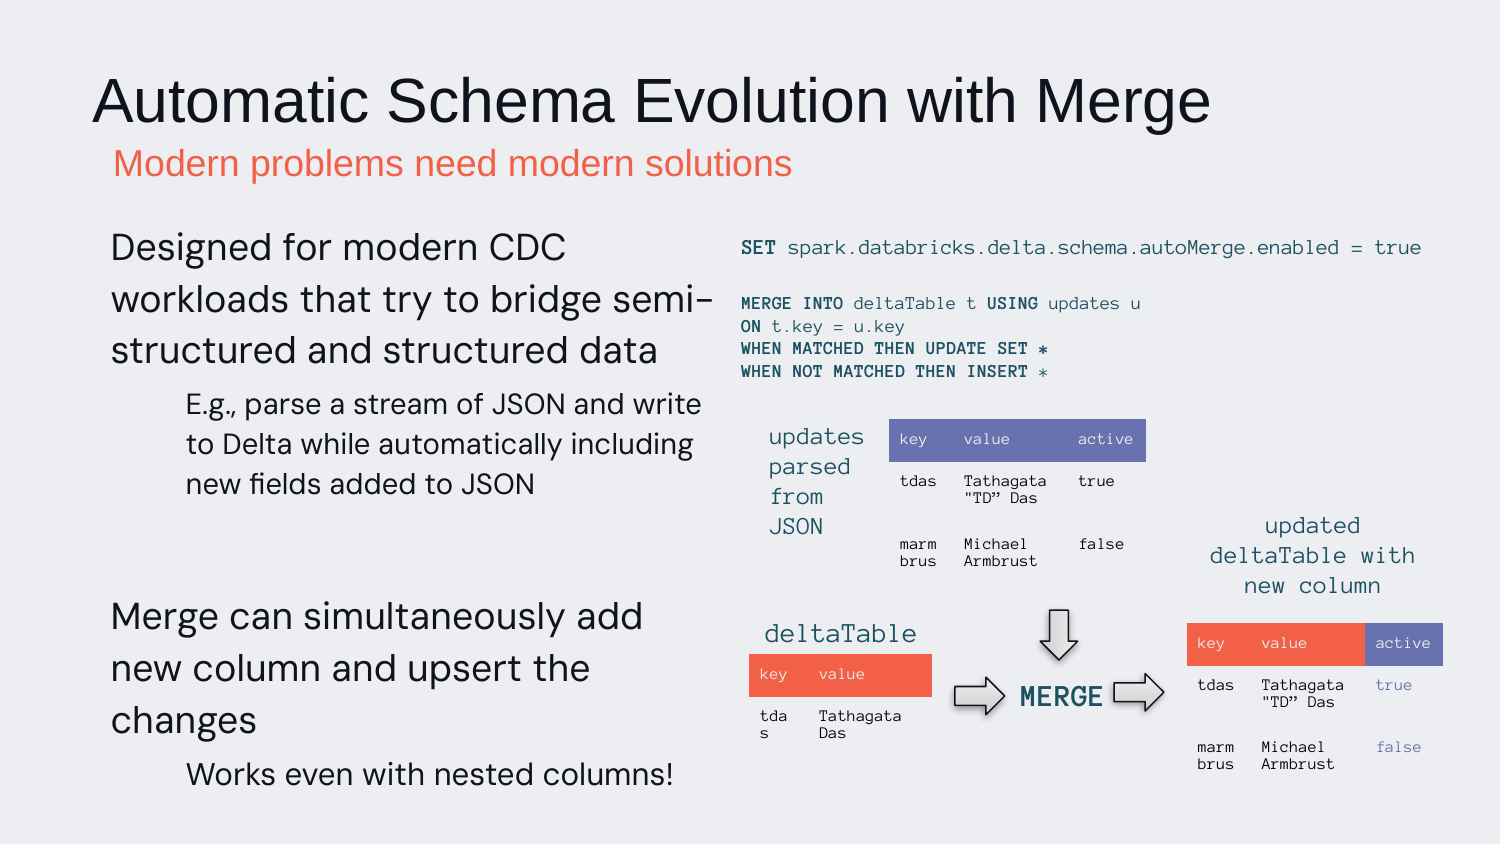

# Automatic Schema Evolution with Merge
Modern problems need modern solutions
Designed for modern CDC workloads that try to bridge semi-structured and structured data
E.g., parse a stream of JSON and write to Delta while automatically including new fields added to JSON

Merge can simultaneously add new column and upsert the changes
Works even with nested columns!
SET spark.databricks.delta.schema.autoMerge.enabled = true
MERGE INTO deltaTable t USING updates u
ON t.key = u.key
WHEN MATCHED THEN UPDATE SET *
WHEN NOT MATCHED THEN INSERT *
updates parsed from JSON
| key | value | active |
| --- | --- | --- |
| tdas | Tathagata "TD” Das | true |
| marmbrus | Michael Armbrust | false |
updated deltaTable with new column
deltaTable

| key | value | active |
| --- | --- | --- |
| tdas | Tathagata "TD” Das | true |
| marmbrus | Michael Armbrust | false |
| key | value |
| --- | --- |
| tdas | Tathagata Das |
MERGE